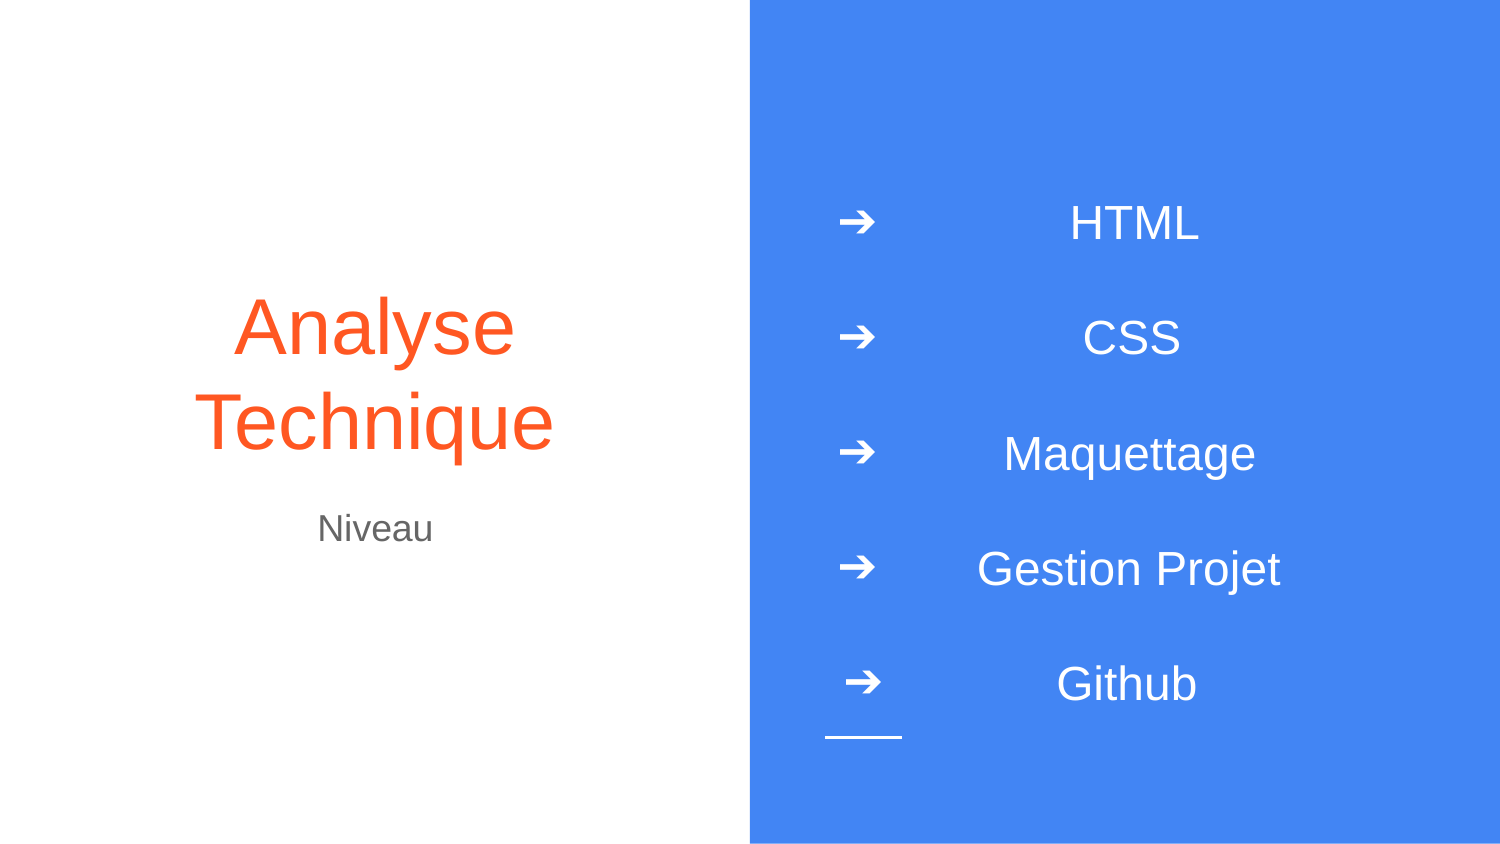

HTML
              CSS
        Maquettage
      Gestion Projet
            Github
# Analyse Technique
Niveau